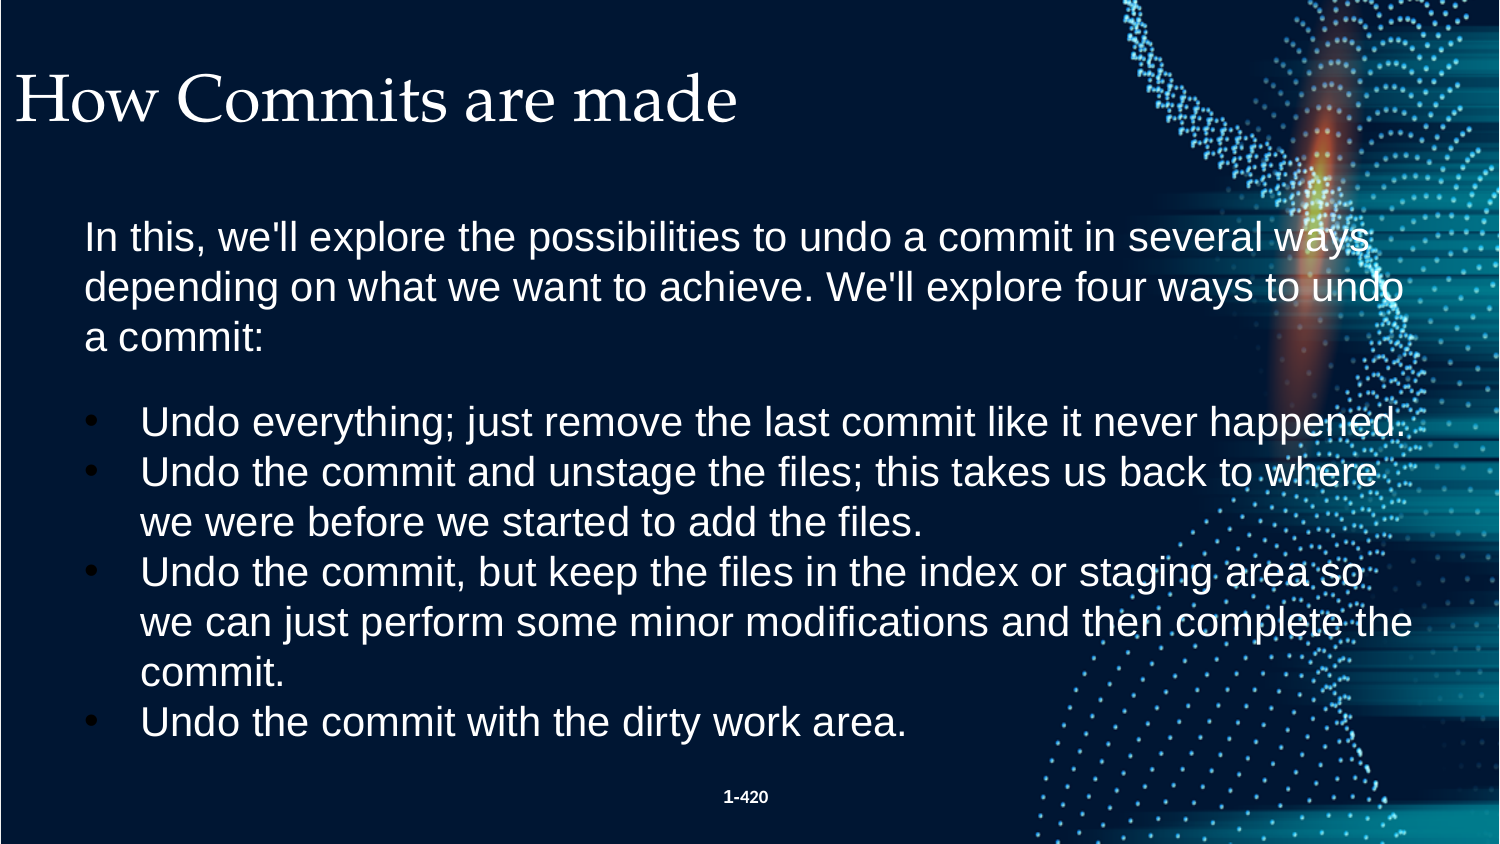

How Commits are made
In this, we'll explore the possibilities to undo a commit in several ways depending on what we want to achieve. We'll explore four ways to undo a commit:

Undo everything; just remove the last commit like it never happened.
Undo the commit and unstage the files; this takes us back to where we were before we started to add the files.
Undo the commit, but keep the files in the index or staging area so we can just perform some minor modifications and then complete the commit.
Undo the commit with the dirty work area.
1-420